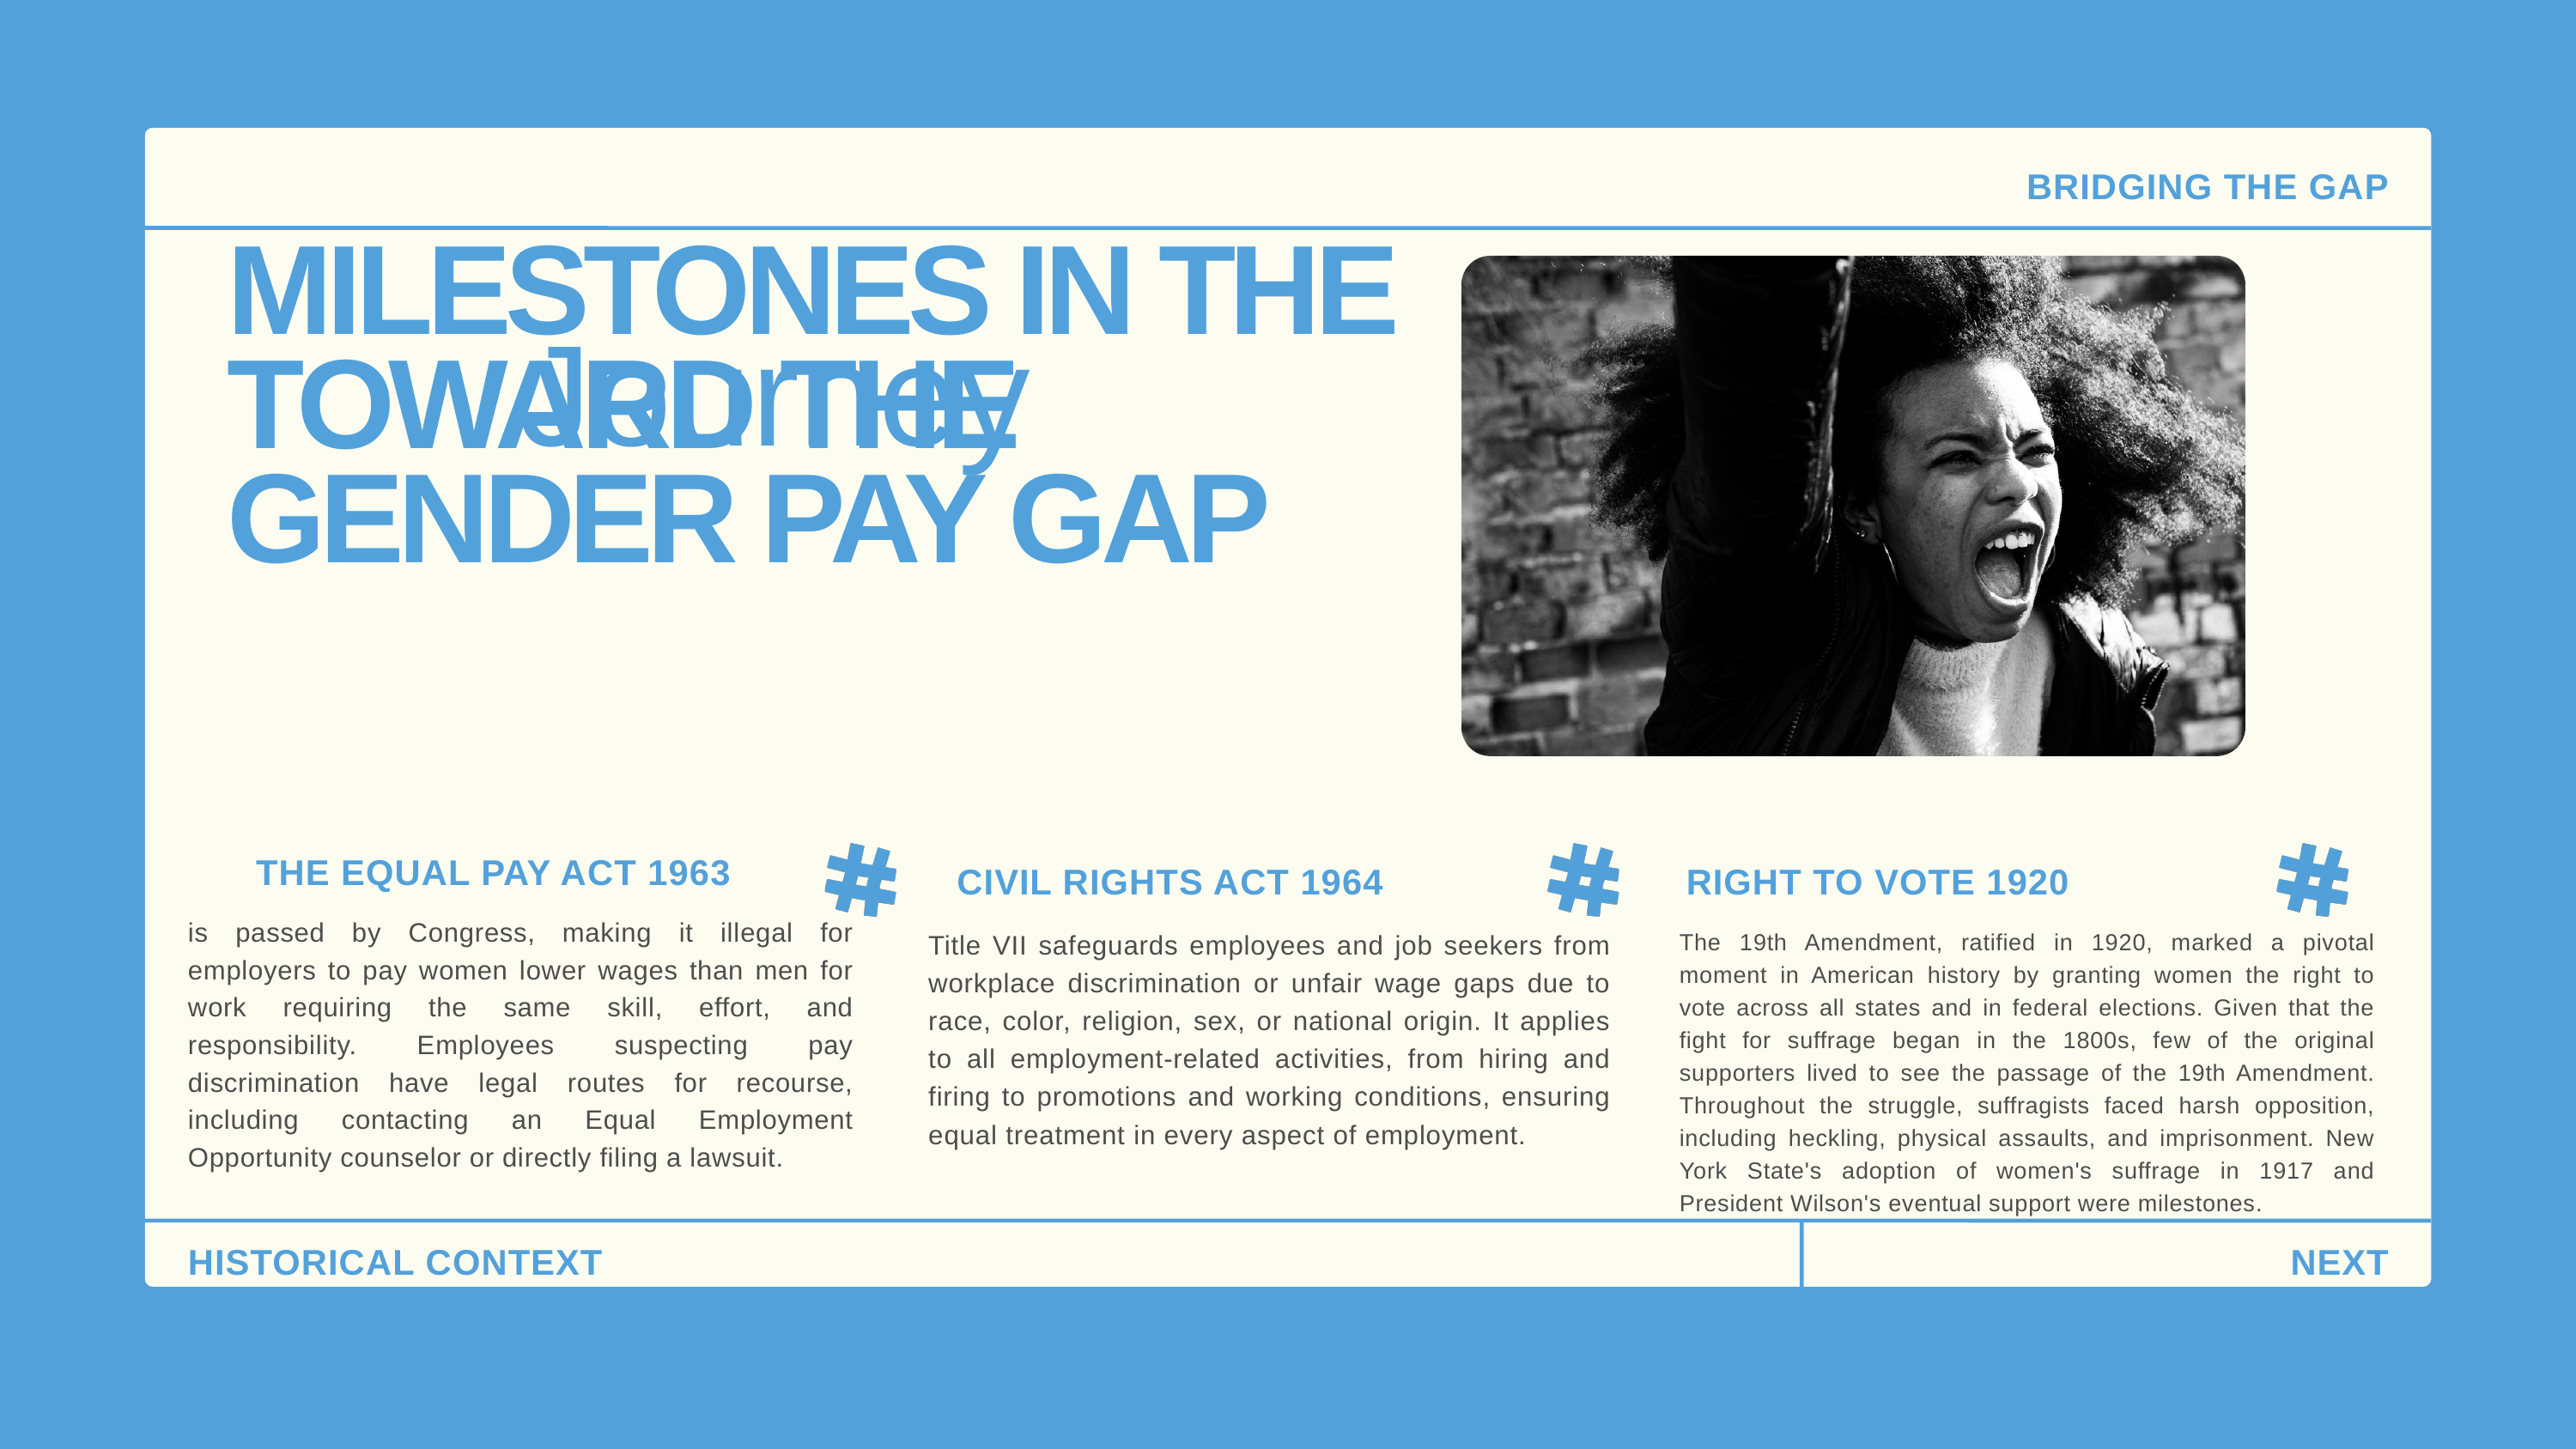

BRIDGING THE GAP

MILESTONES IN THE
TOWARD THE GENDER PAY GAP

Journey
THE EQUAL PAY ACT 1963

CIVIL RIGHTS ACT 1964
RIGHT TO VOTE 1920

The 19th Amendment, ratified in 1920, marked a pivotal moment in American history by granting women the right to vote across all states and in federal elections. Given that the fight for suffrage began in the 1800s, few of the original supporters lived to see the passage of the 19th Amendment. Throughout the struggle, suffragists faced harsh opposition, including heckling, physical assaults, and imprisonment. New York State's adoption of women's suffrage in 1917 and President Wilson's eventual support were milestones.
is passed by Congress, making it illegal for employers to pay women lower wages than men for work requiring the same skill, effort, and responsibility. Employees suspecting pay discrimination have legal routes for recourse, including contacting an Equal Employment Opportunity counselor or directly filing a lawsuit.

Title VII safeguards employees and job seekers from workplace discrimination or unfair wage gaps due to race, color, religion, sex, or national origin. It applies to all employment-related activities, from hiring and firing to promotions and working conditions, ensuring equal treatment in every aspect of employment.

HISTORICAL CONTEXT
NEXT